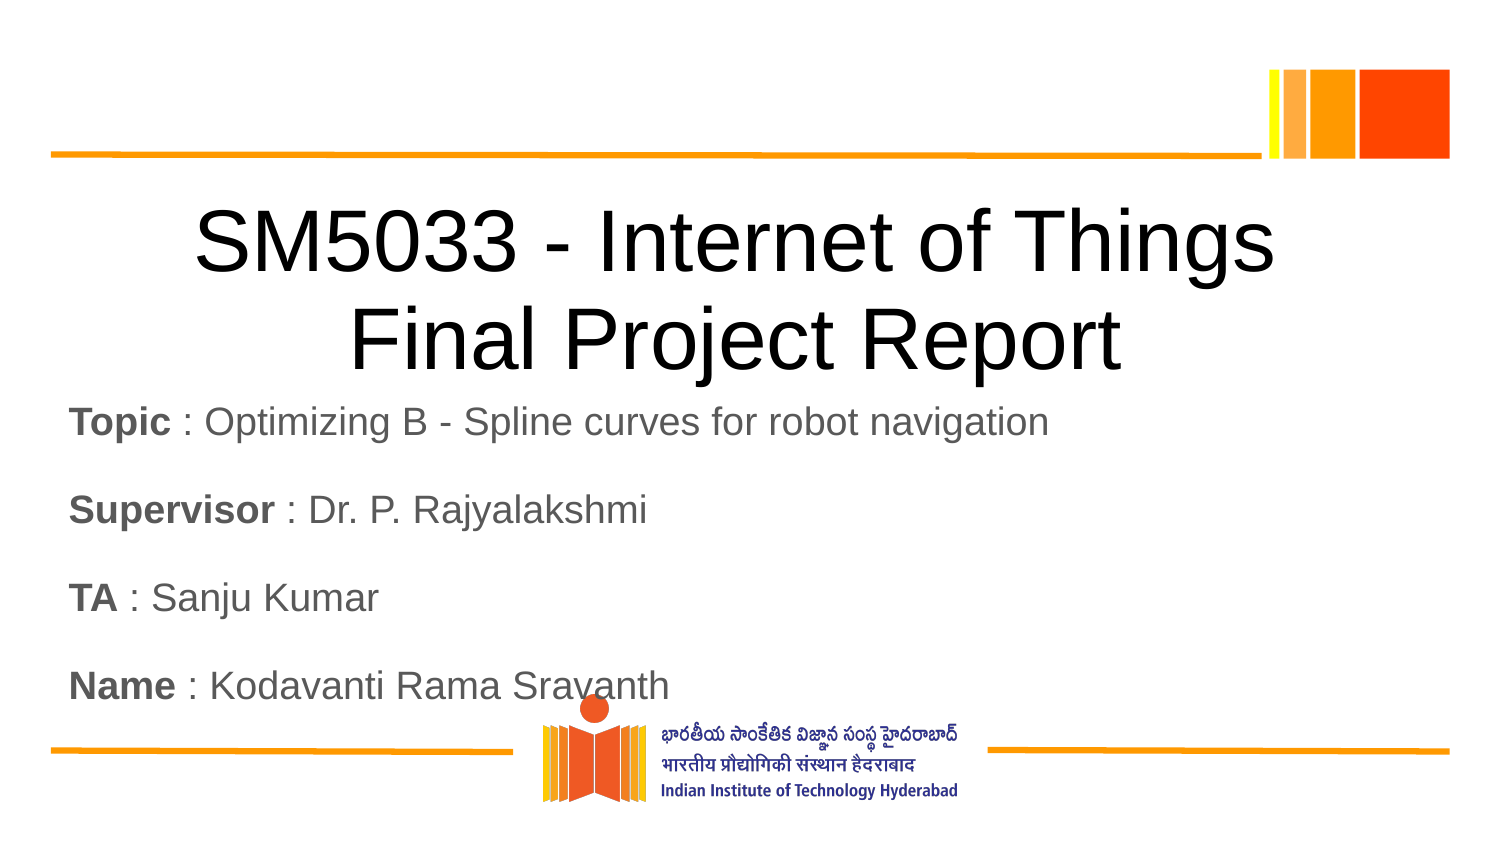

# SM5033 - Internet of Things
Final Project Report
Topic : Optimizing B - Spline curves for robot navigation
Supervisor : Dr. P. Rajyalakshmi

TA : Sanju Kumar
Name : Kodavanti Rama Sravanth